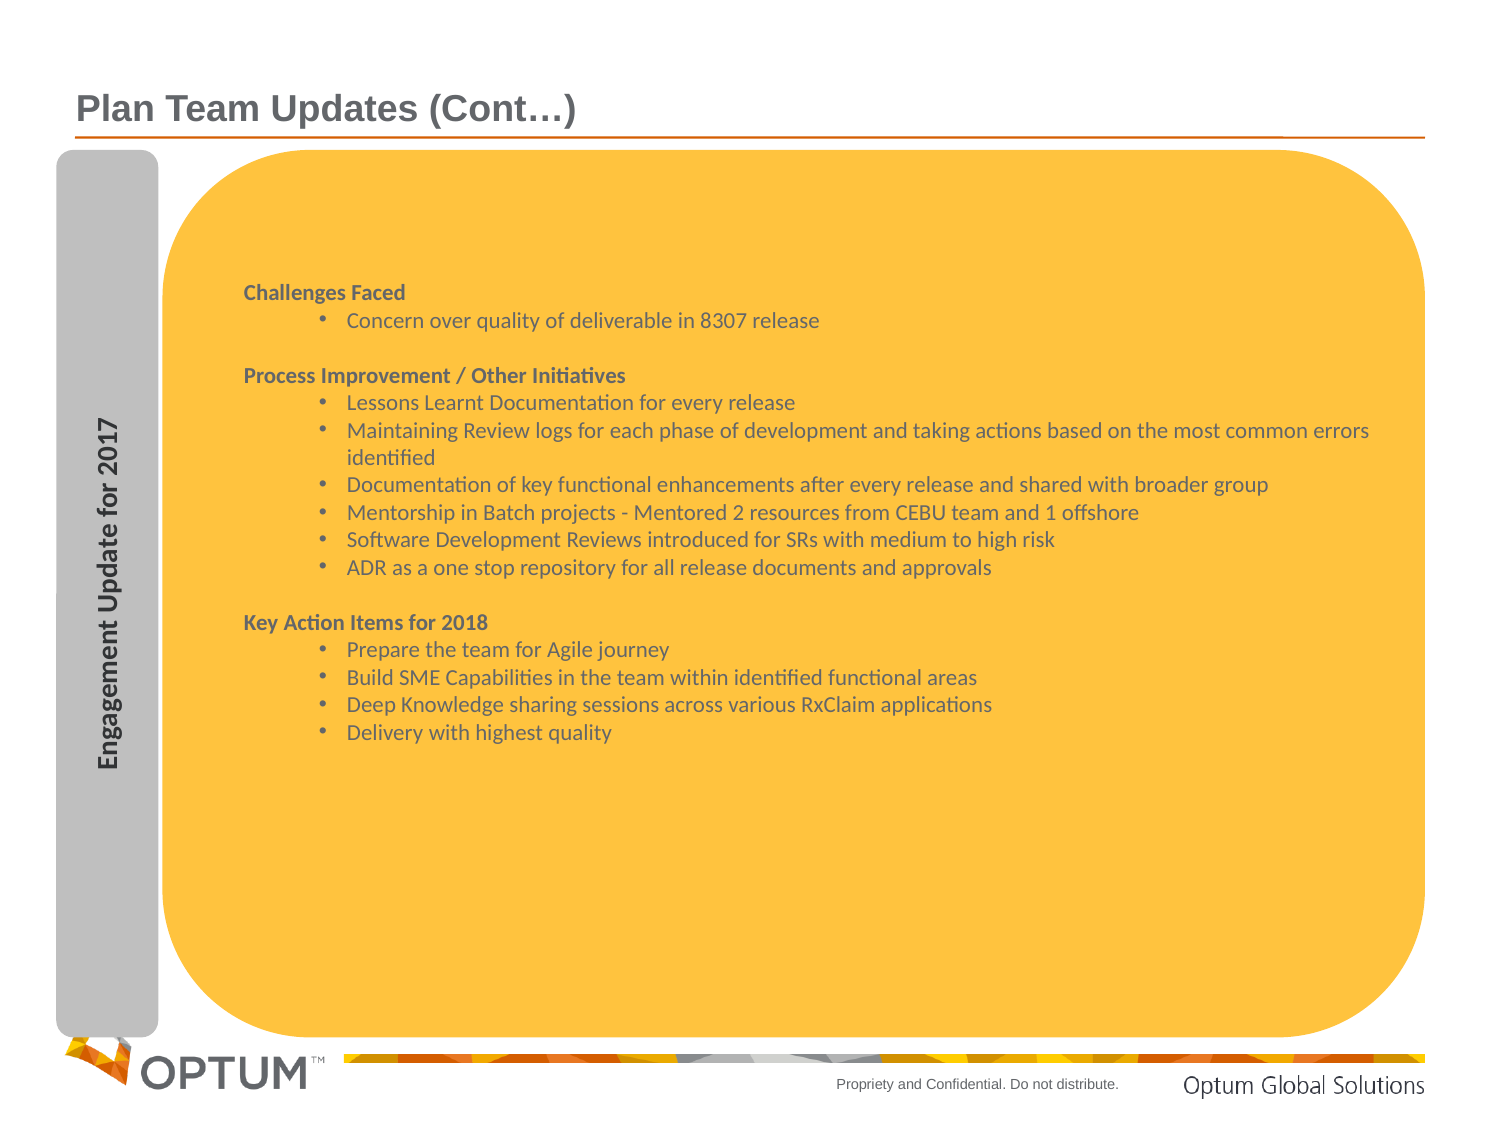

Plan Team Updates (Cont…)
Engagement Update for 2017
Challenges Faced
Concern over quality of deliverable in 8307 release

Process Improvement / Other Initiatives
Lessons Learnt Documentation for every release
Maintaining Review logs for each phase of development and taking actions based on the most common errors identified
Documentation of key functional enhancements after every release and shared with broader group
Mentorship in Batch projects - Mentored 2 resources from CEBU team and 1 offshore
Software Development Reviews introduced for SRs with medium to high risk
ADR as a one stop repository for all release documents and approvals

Key Action Items for 2018
Prepare the team for Agile journey
Build SME Capabilities in the team within identified functional areas
Deep Knowledge sharing sessions across various RxClaim applications
Delivery with highest quality